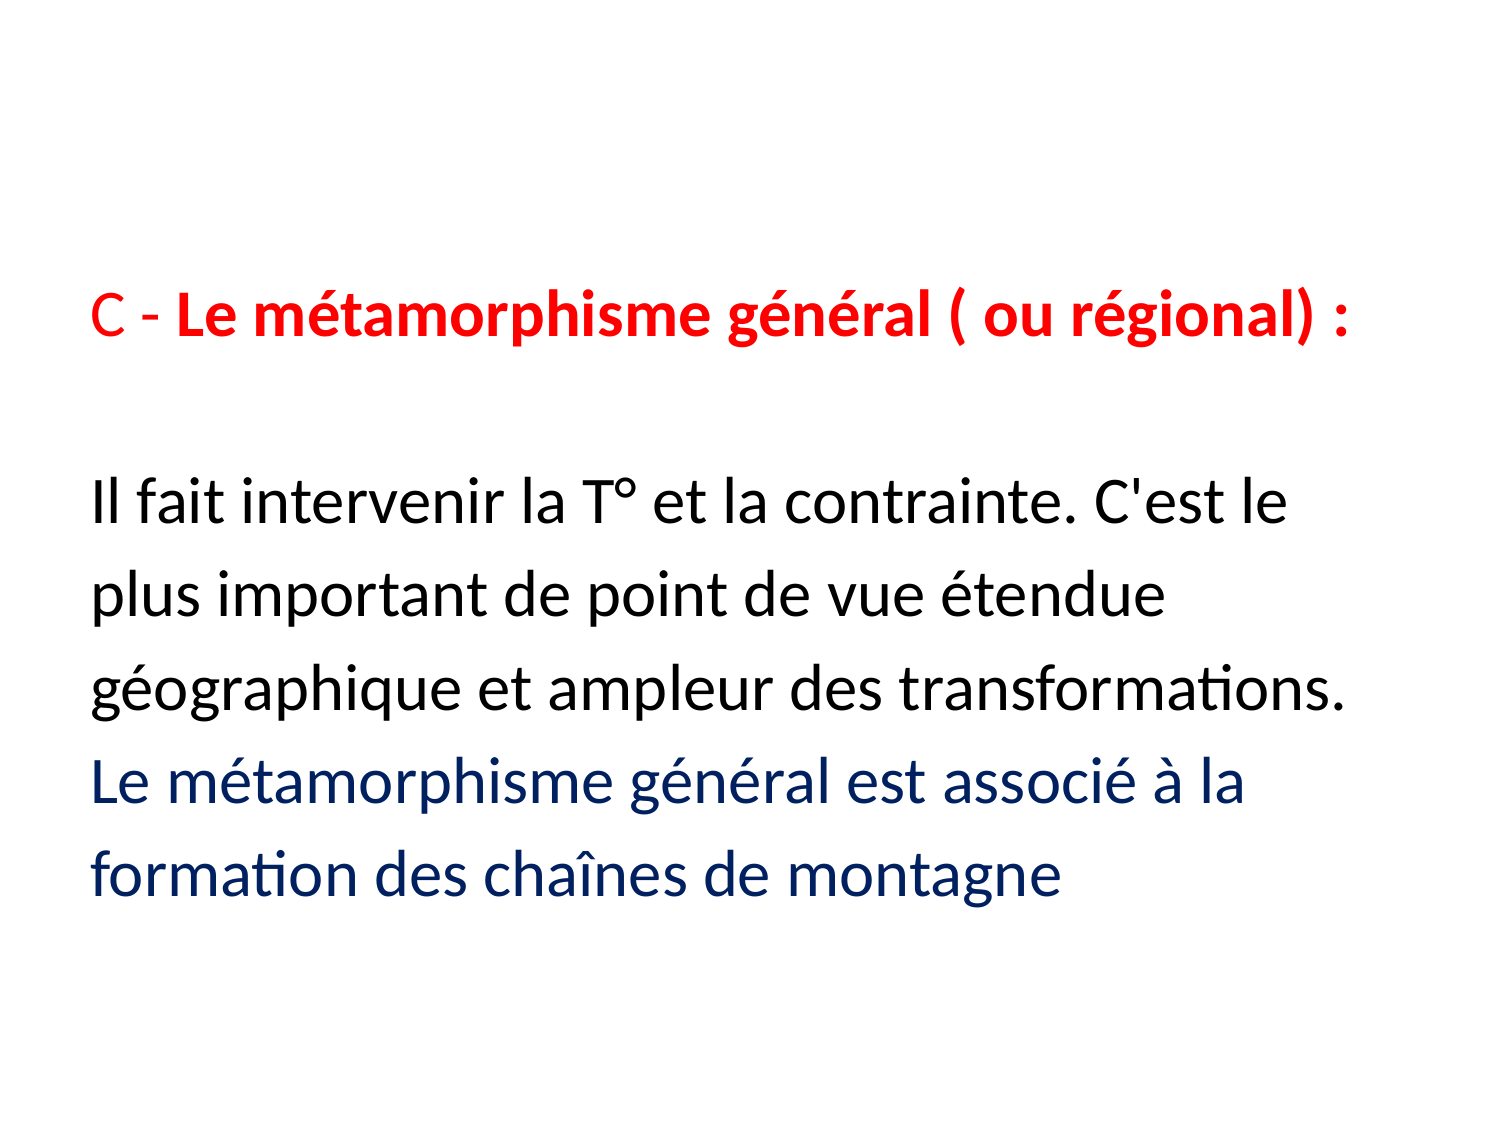

C - Le métamorphisme général ( ou régional) :

Il fait intervenir la T° et la contrainte. C'est le
plus important de point de vue étendue
géographique et ampleur des transformations.
Le métamorphisme général est associé à la
formation des chaînes de montagne